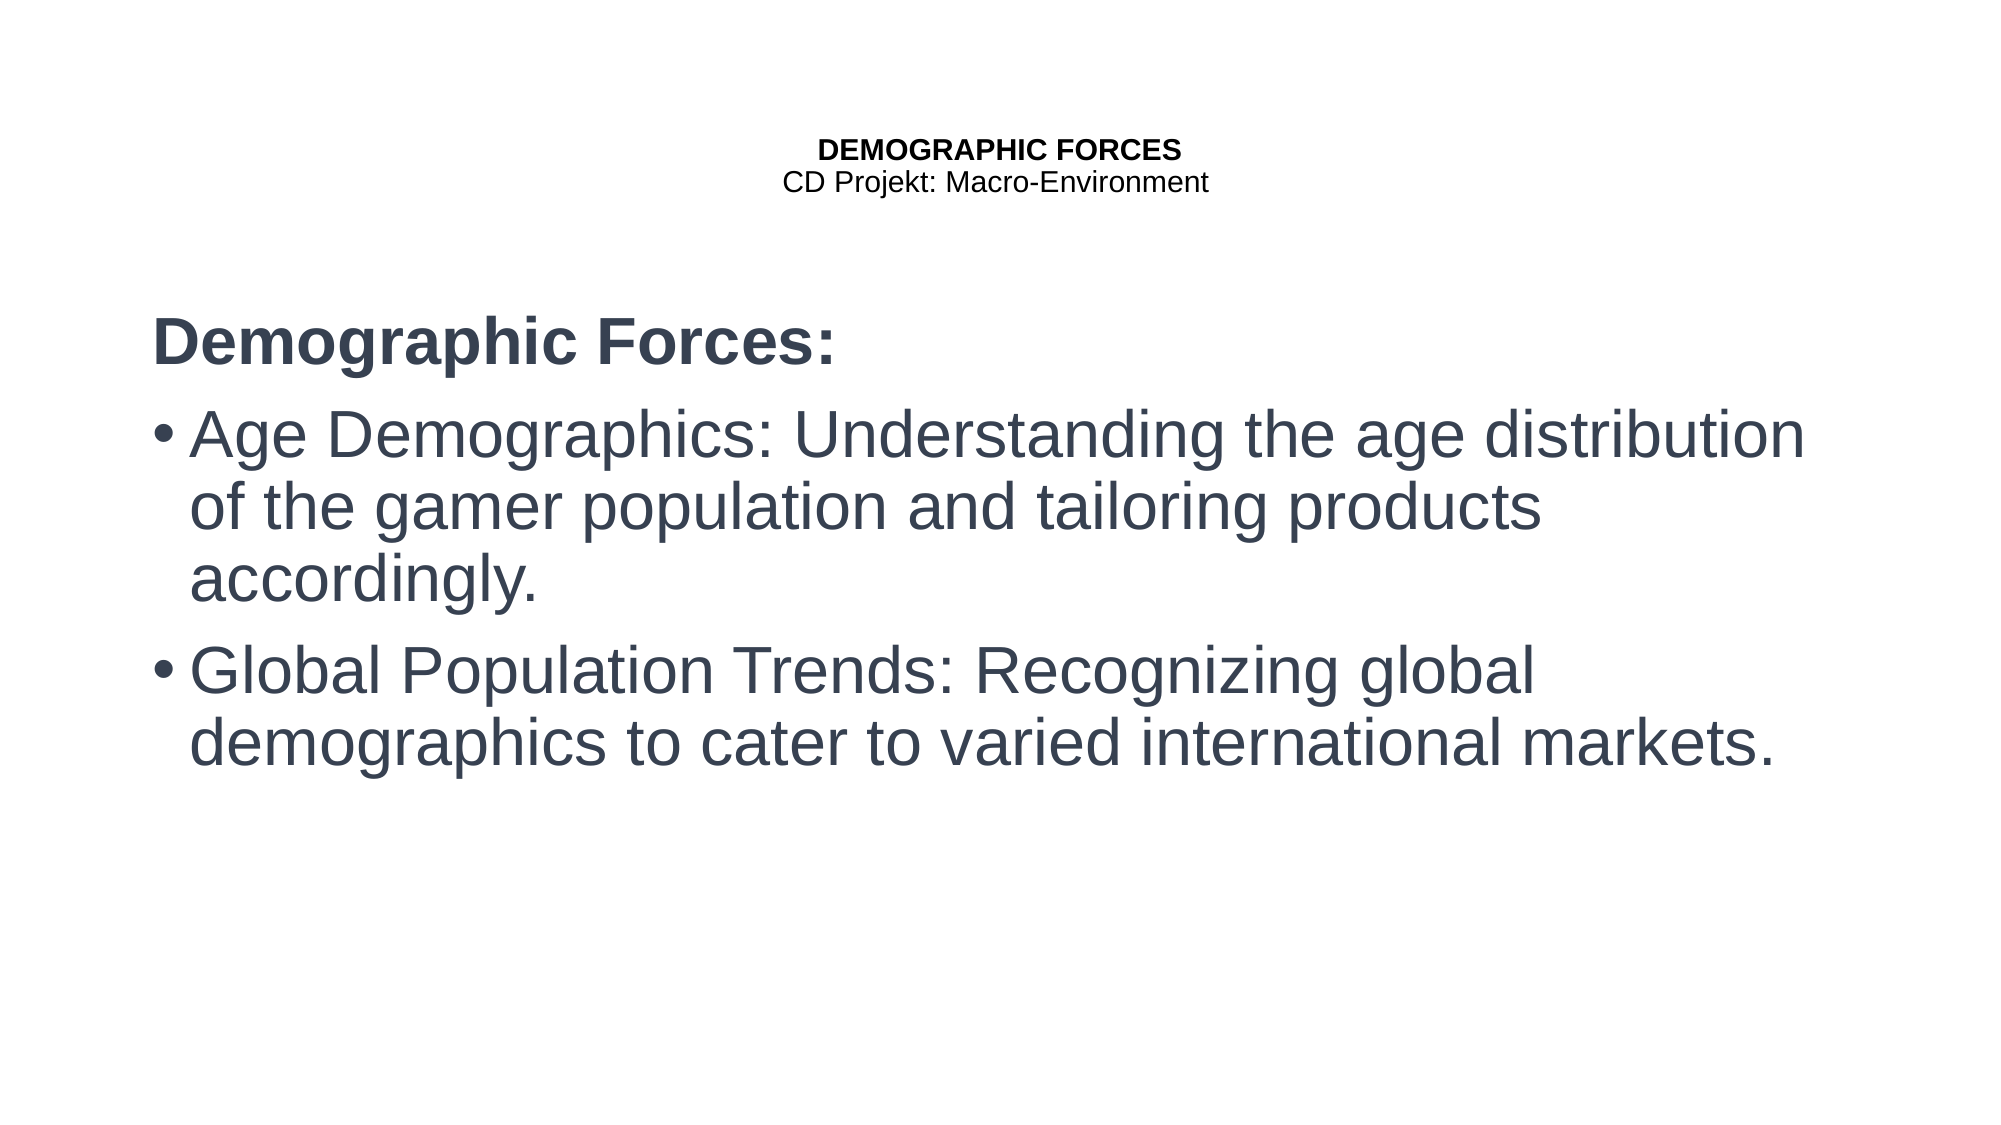

# DEMOGRAPHIC FORCES CD Projekt: Macro-Environment
Demographic Forces:
Age Demographics: Understanding the age distribution of the gamer population and tailoring products accordingly.
Global Population Trends: Recognizing global demographics to cater to varied international markets.